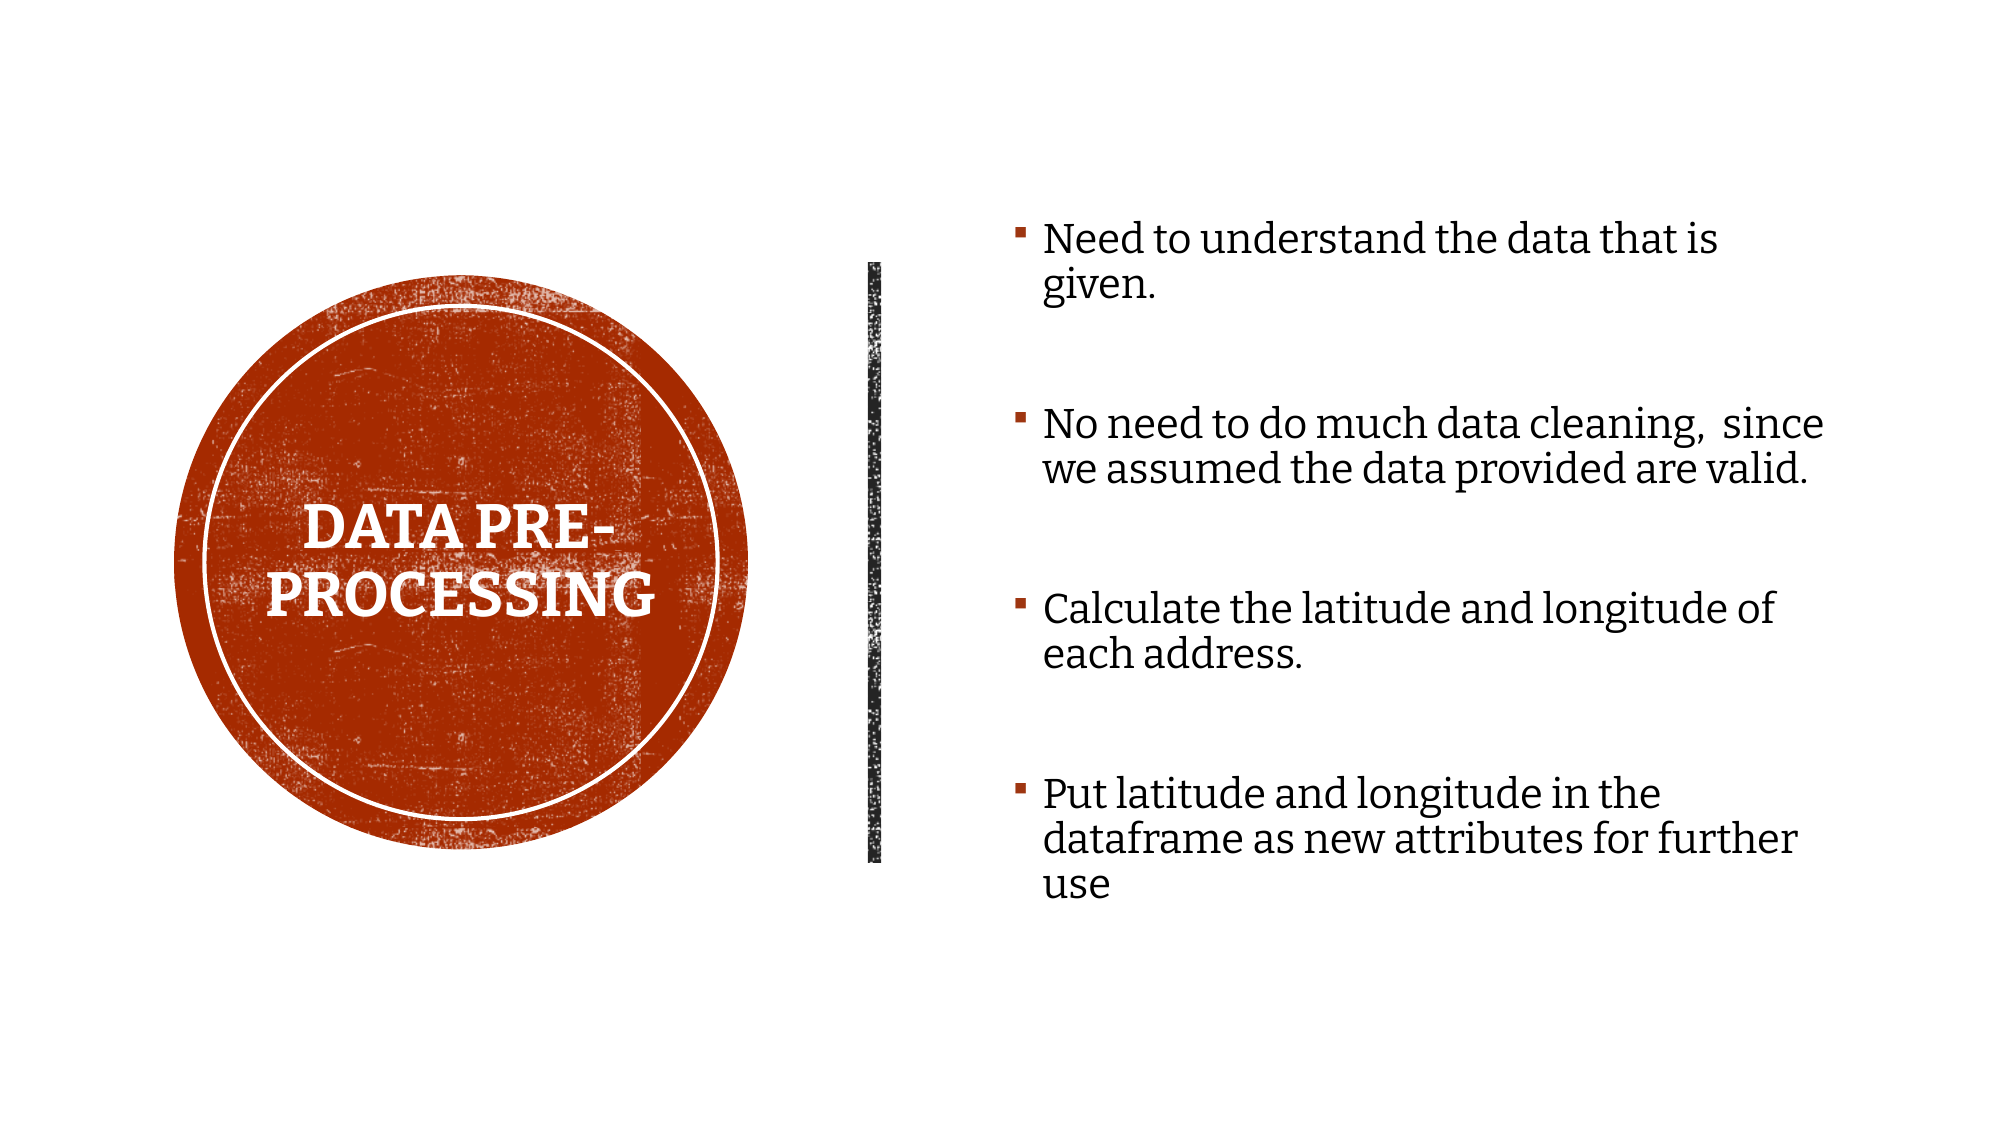

Need to understand the data that is given.

No need to do much data cleaning,  since we assumed the data provided are valid.

Calculate the latitude and longitude of each address.

Put latitude and longitude in the dataframe as new attributes for further use

# Data pre-processing